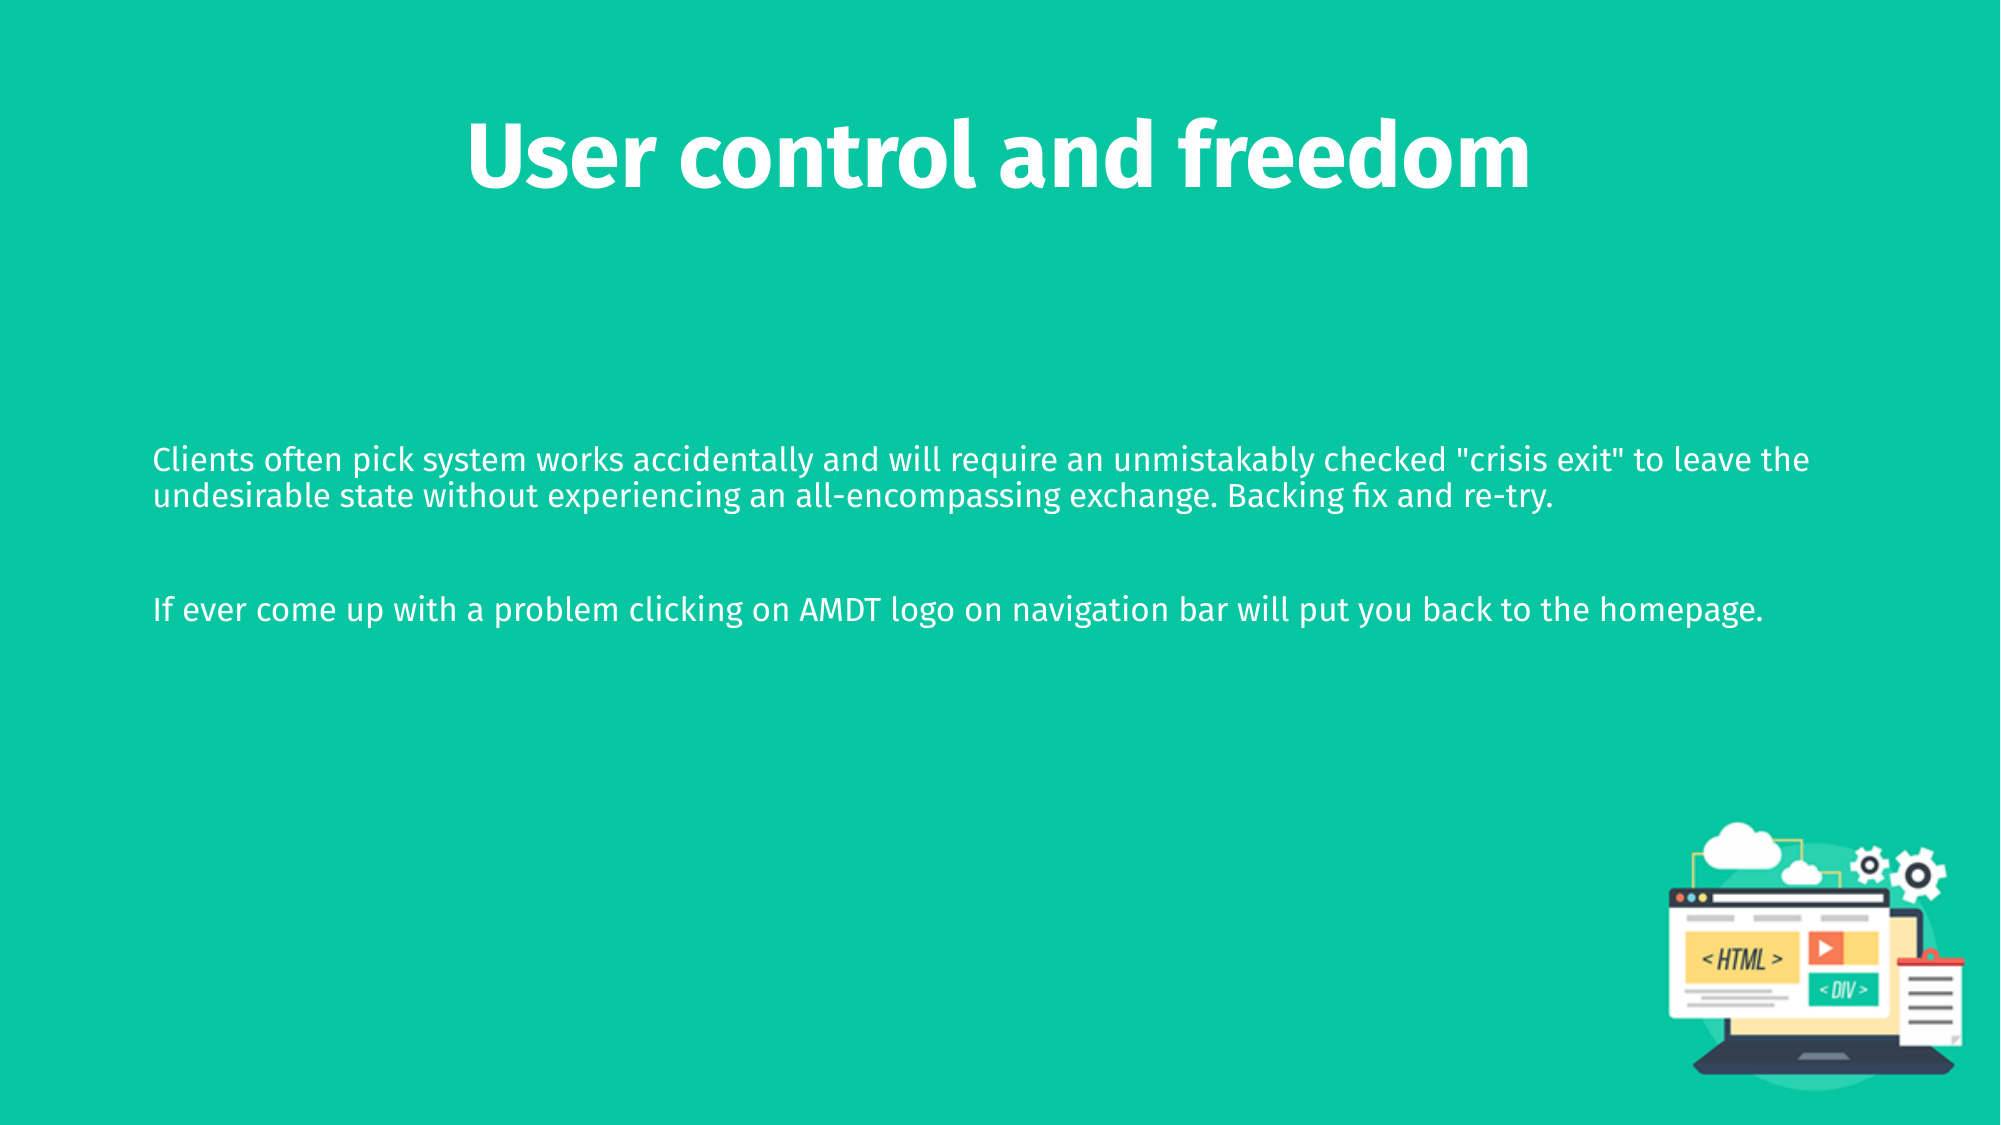

# User control and freedom
Clients often pick system works accidentally and will require an unmistakably checked "crisis exit" to leave the undesirable state without experiencing an all-encompassing exchange. Backing fix and re-try.

If ever come up with a problem clicking on AMDT logo on navigation bar will put you back to the homepage.